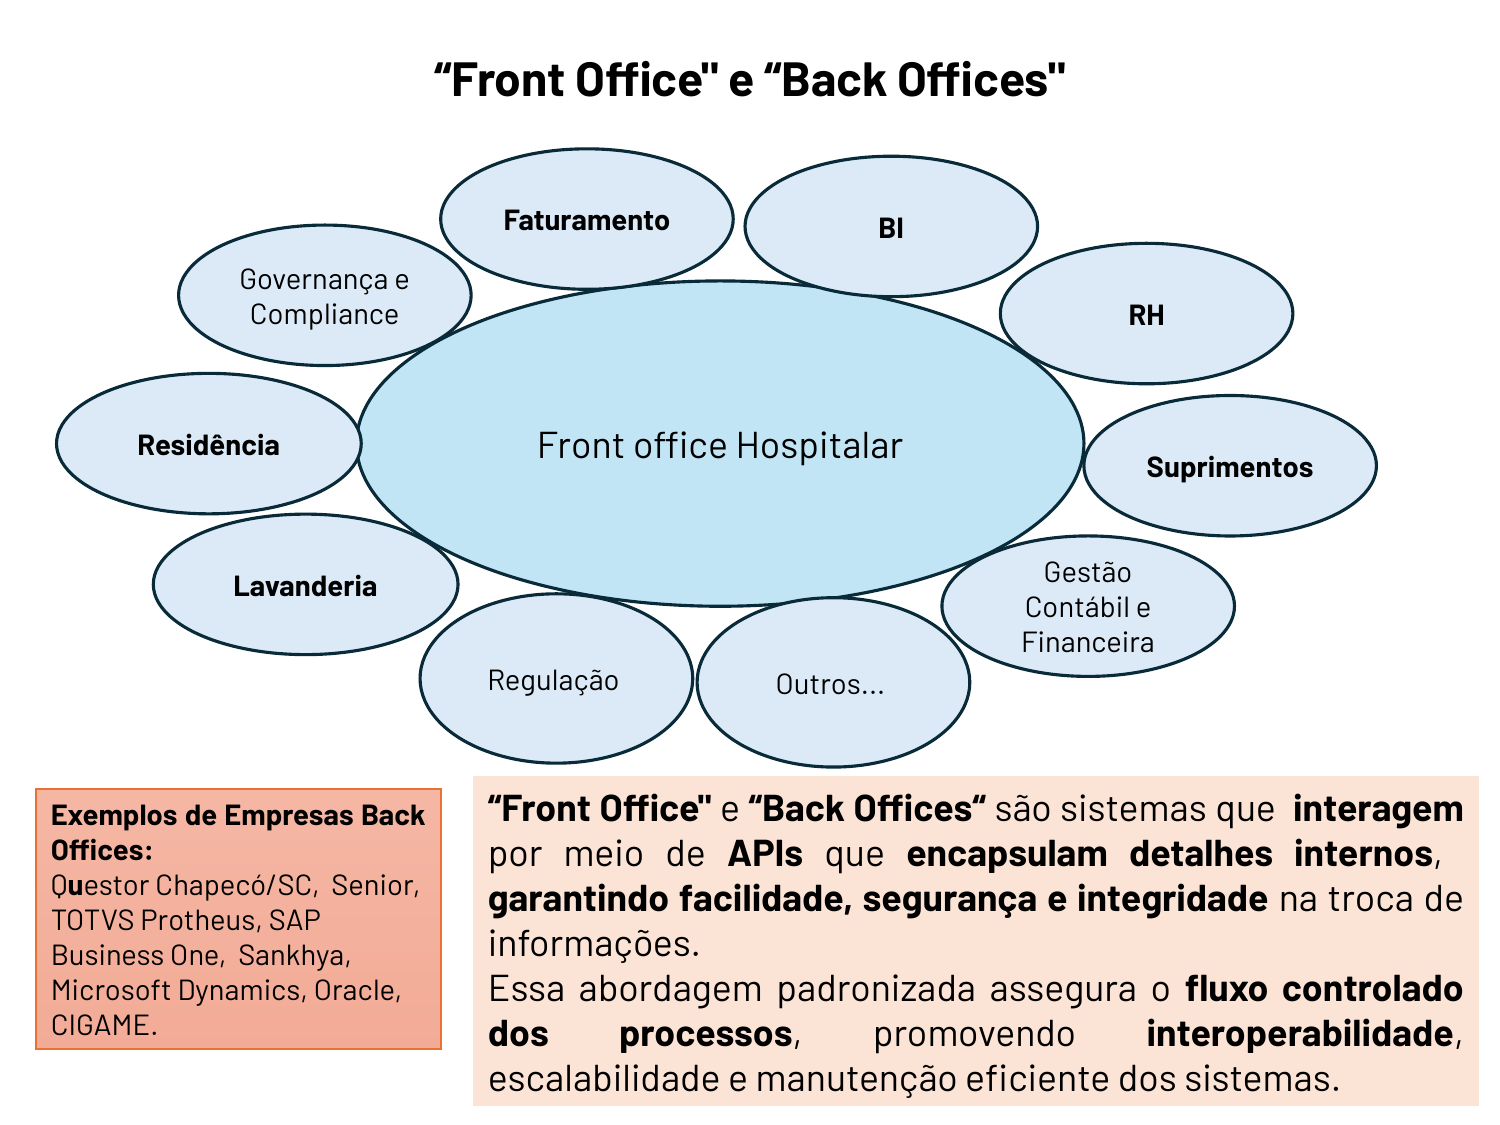

# “Front Office" e “Back Offices"
Faturamento
BI
Governança e Compliance
RH
Front office Hospitalar
Residência
Suprimentos
Lavanderia
Gestão Contábil e Financeira
Regulação
Outros...
“Front Office" e “Back Offices“ são sistemas que  interagem por meio de APIs que encapsulam detalhes internos,  garantindo facilidade, segurança e integridade na troca de informações.
Essa abordagem padronizada assegura o fluxo controlado dos processos, promovendo interoperabilidade, escalabilidade e manutenção eficiente dos sistemas.
Exemplos de Empresas Back Offices:
Questor Chapecó/SC,  Senior, TOTVS Protheus, SAP Business One,  Sankhya, Microsoft Dynamics, Oracle, CIGAME.